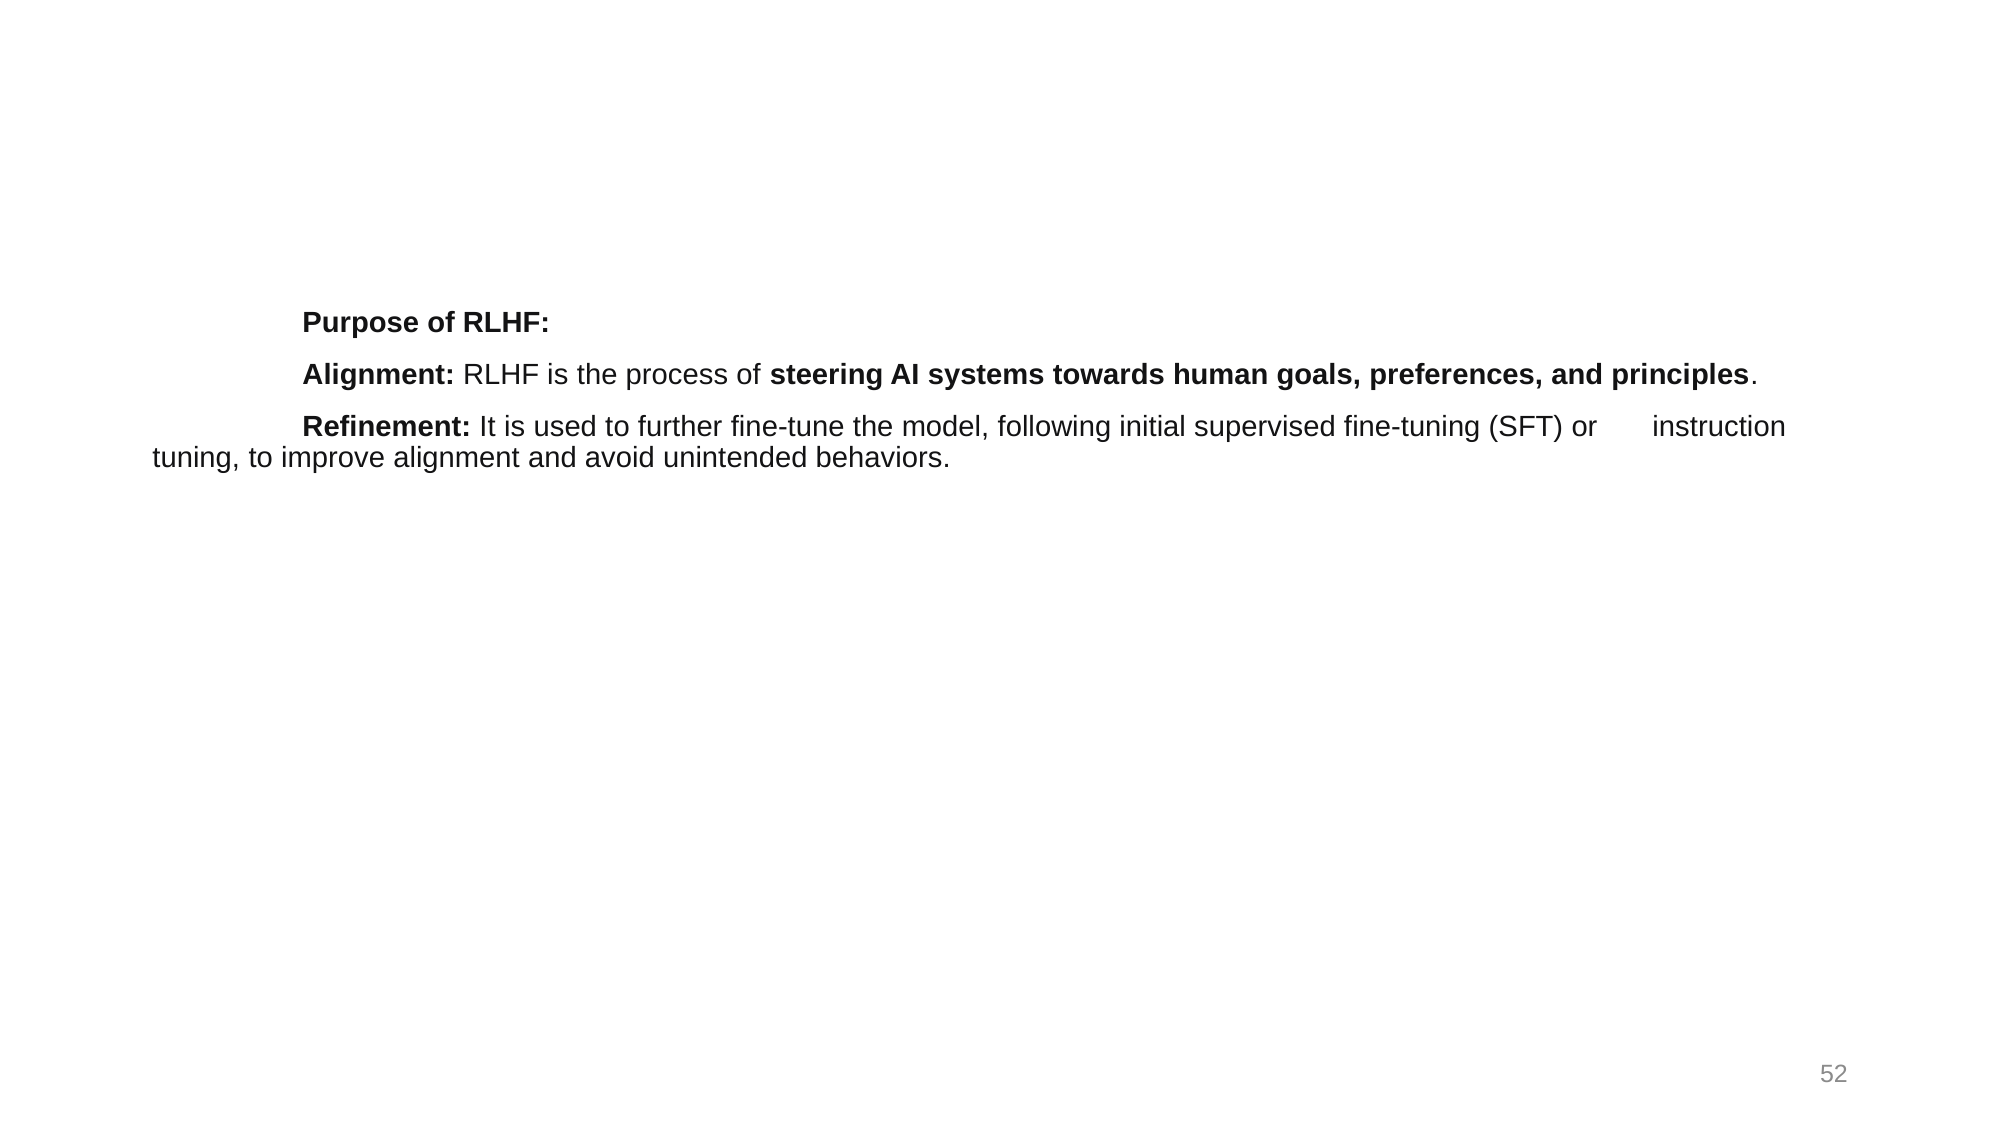

Purpose of RLHF:
	Alignment: RLHF is the process of steering AI systems towards human goals, preferences, and principles.
	Refinement: It is used to further fine-tune the model, following initial supervised fine-tuning (SFT) or 	instruction tuning, to improve alignment and avoid unintended behaviors.
52